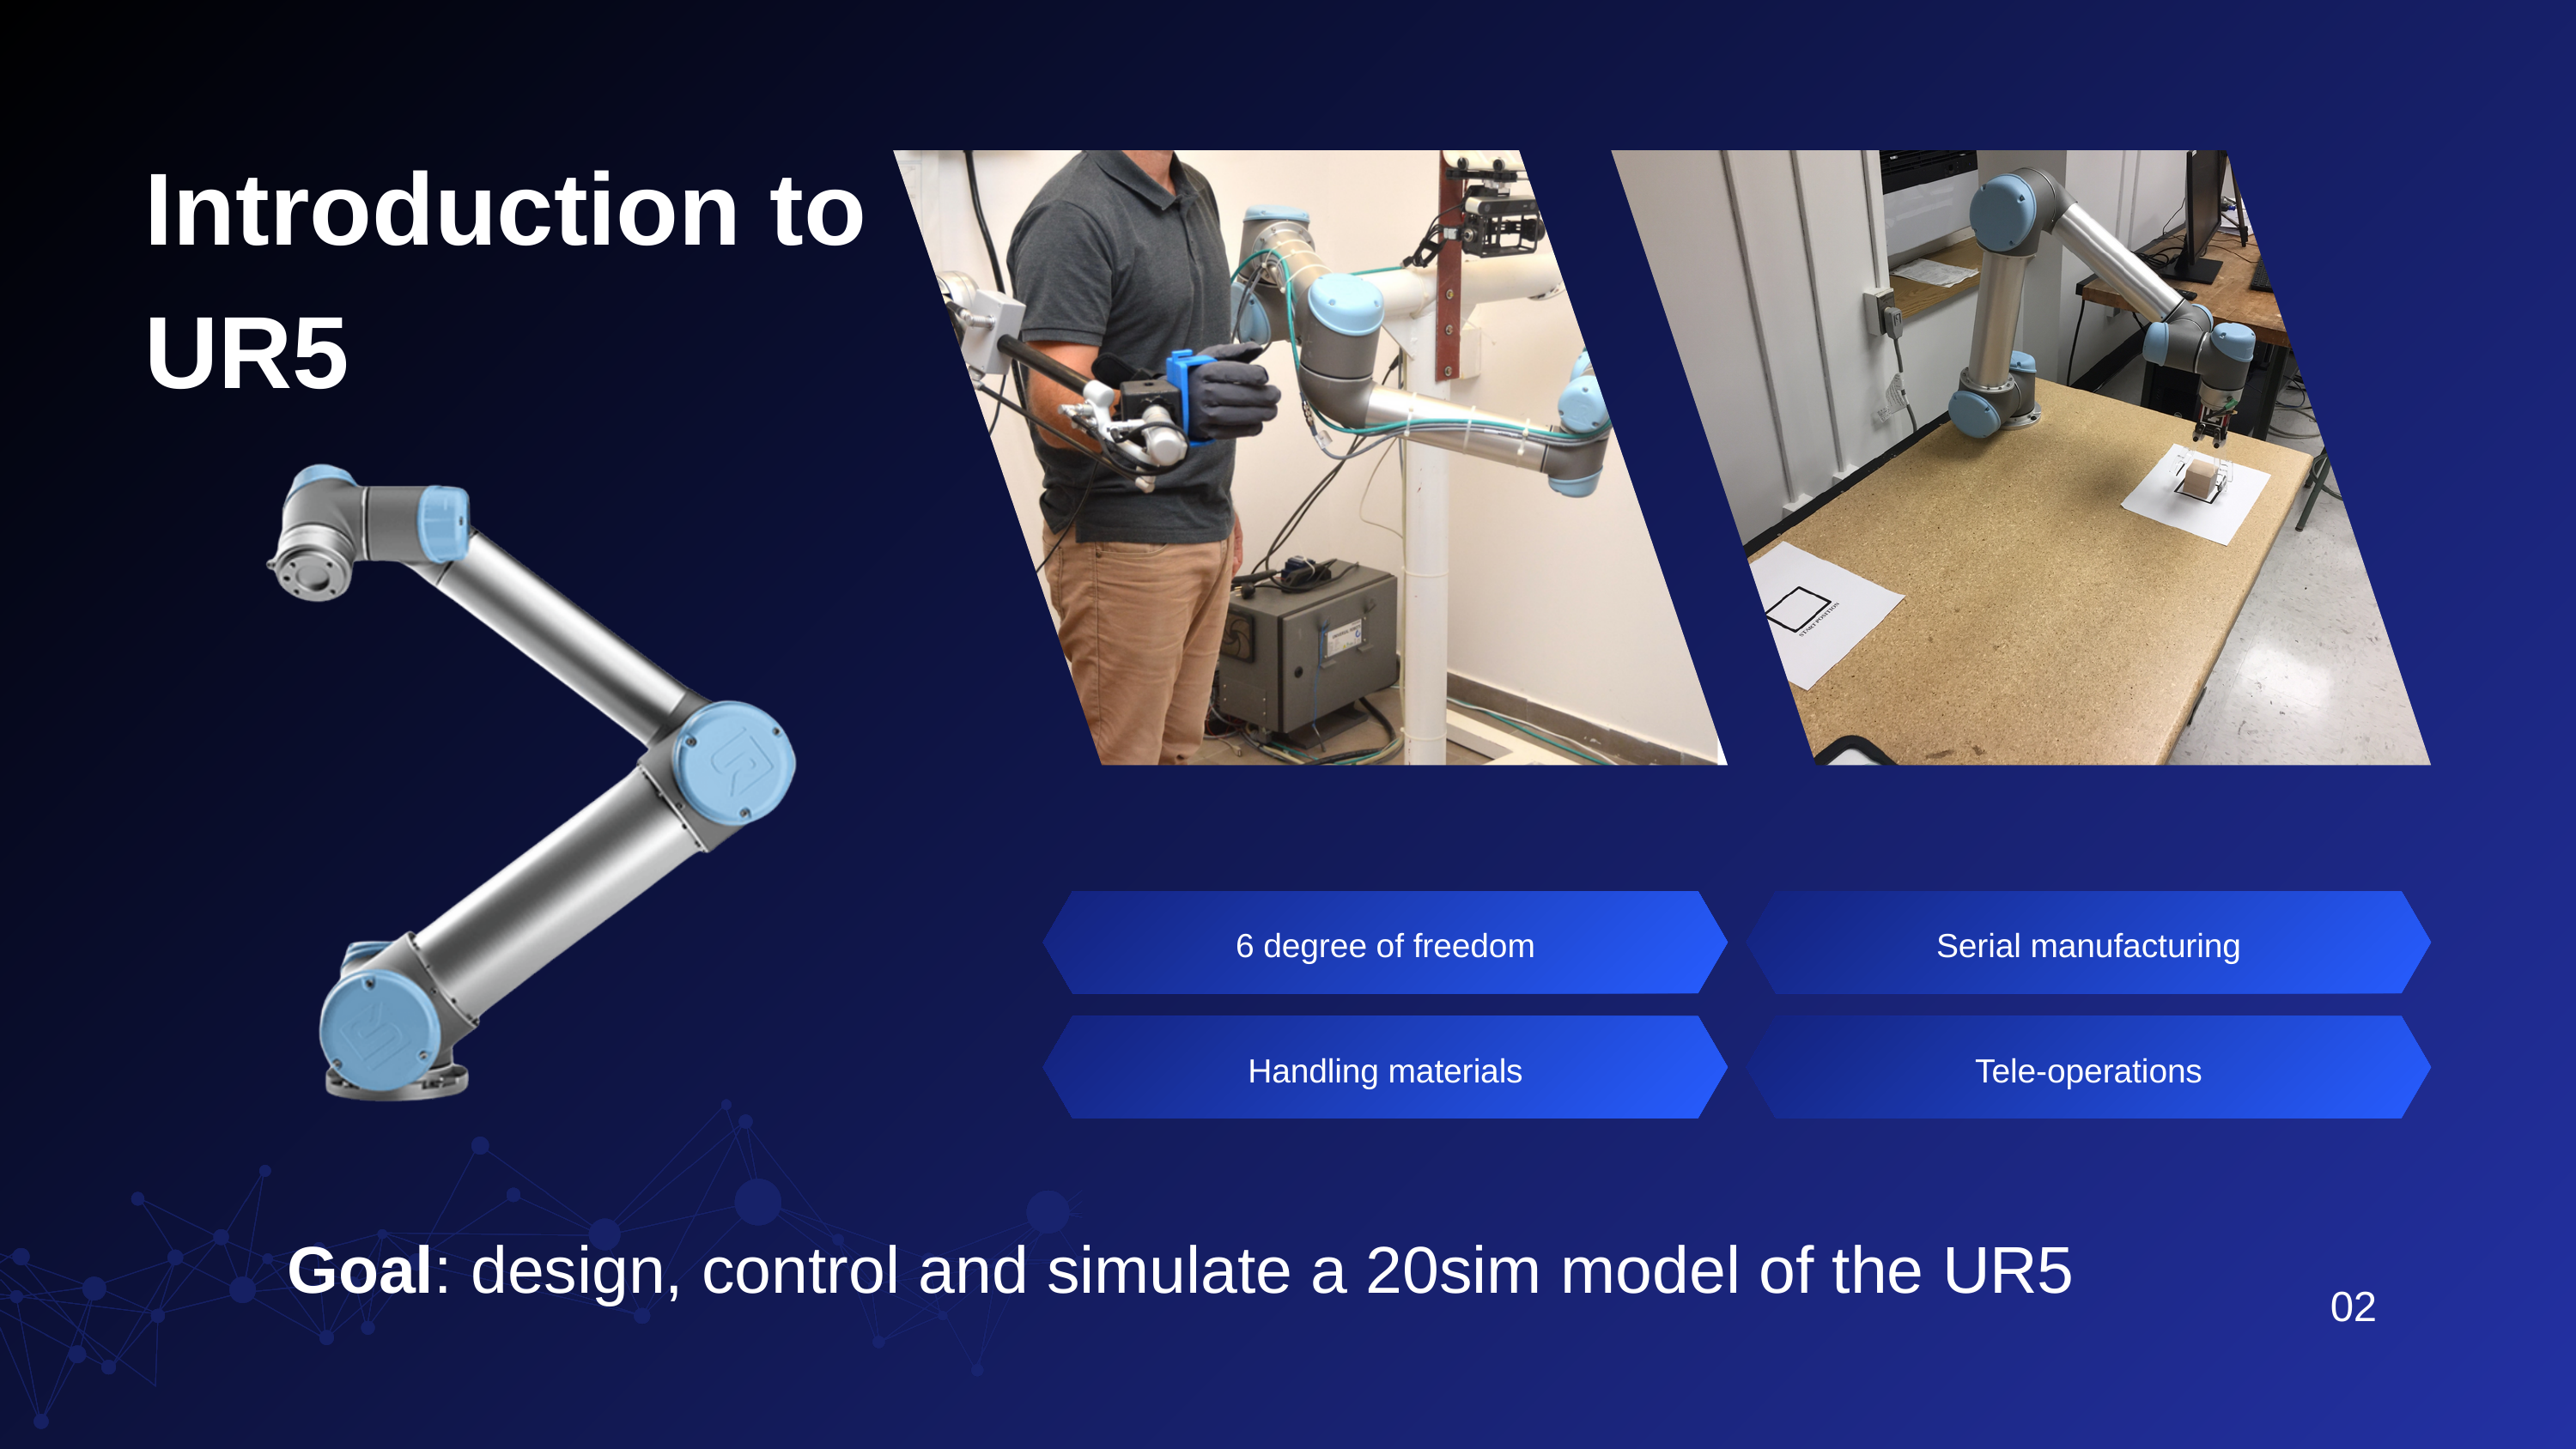

Introduction to UR5

6 degree of freedom
Serial manufacturing

Handling materials
Tele-operations

Goal: design, control and simulate a 20sim model of the UR5
02